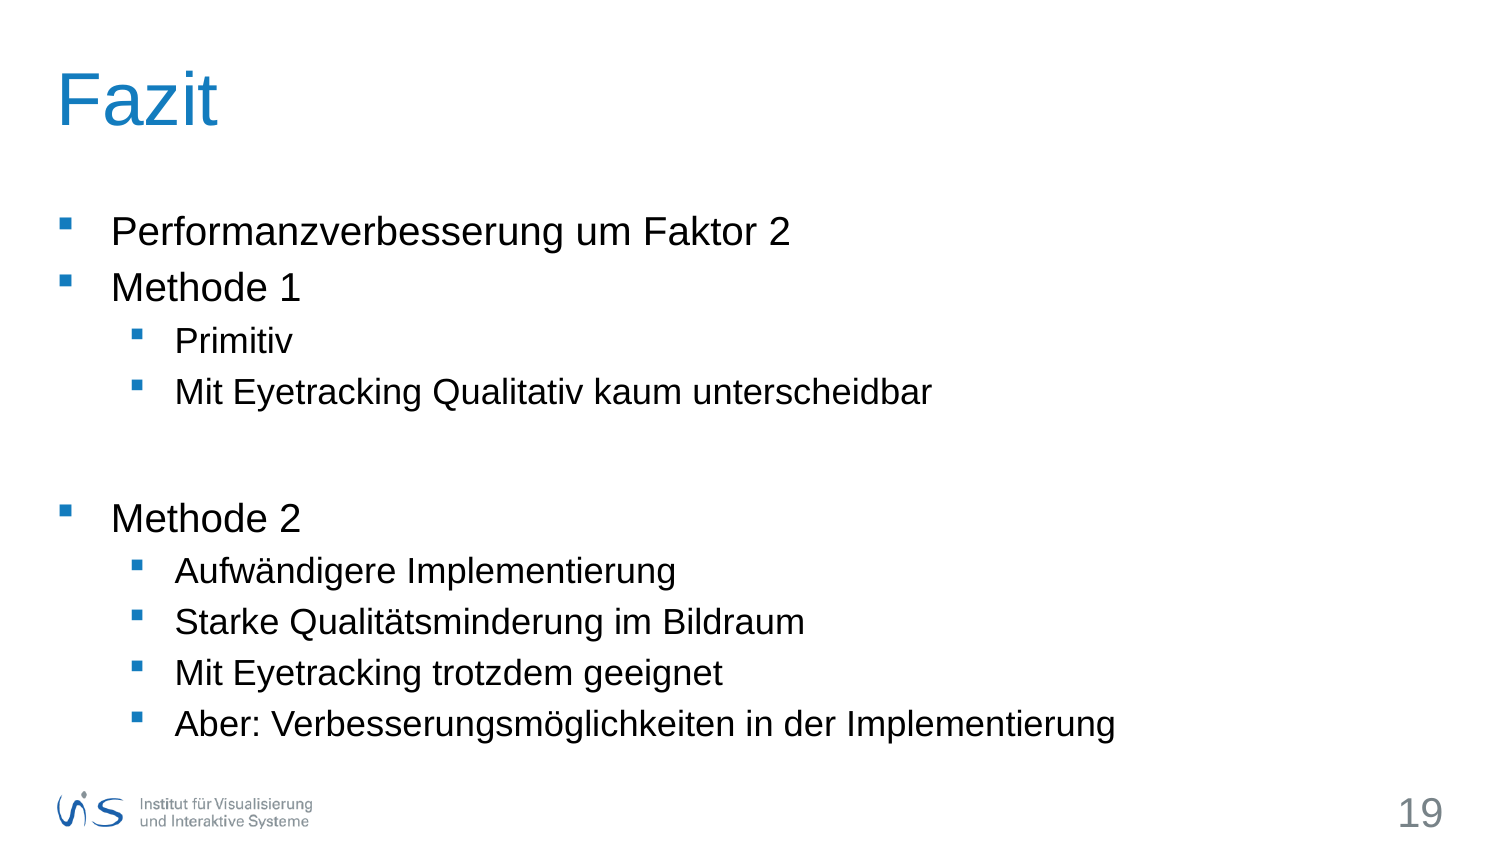

# Fazit
Performanzverbesserung um Faktor 2
Methode 1
Primitiv
Mit Eyetracking Qualitativ kaum unterscheidbar

Methode 2
Aufwändigere Implementierung
Starke Qualitätsminderung im Bildraum
Mit Eyetracking trotzdem geeignet
Aber: Verbesserungsmöglichkeiten in der Implementierung
19